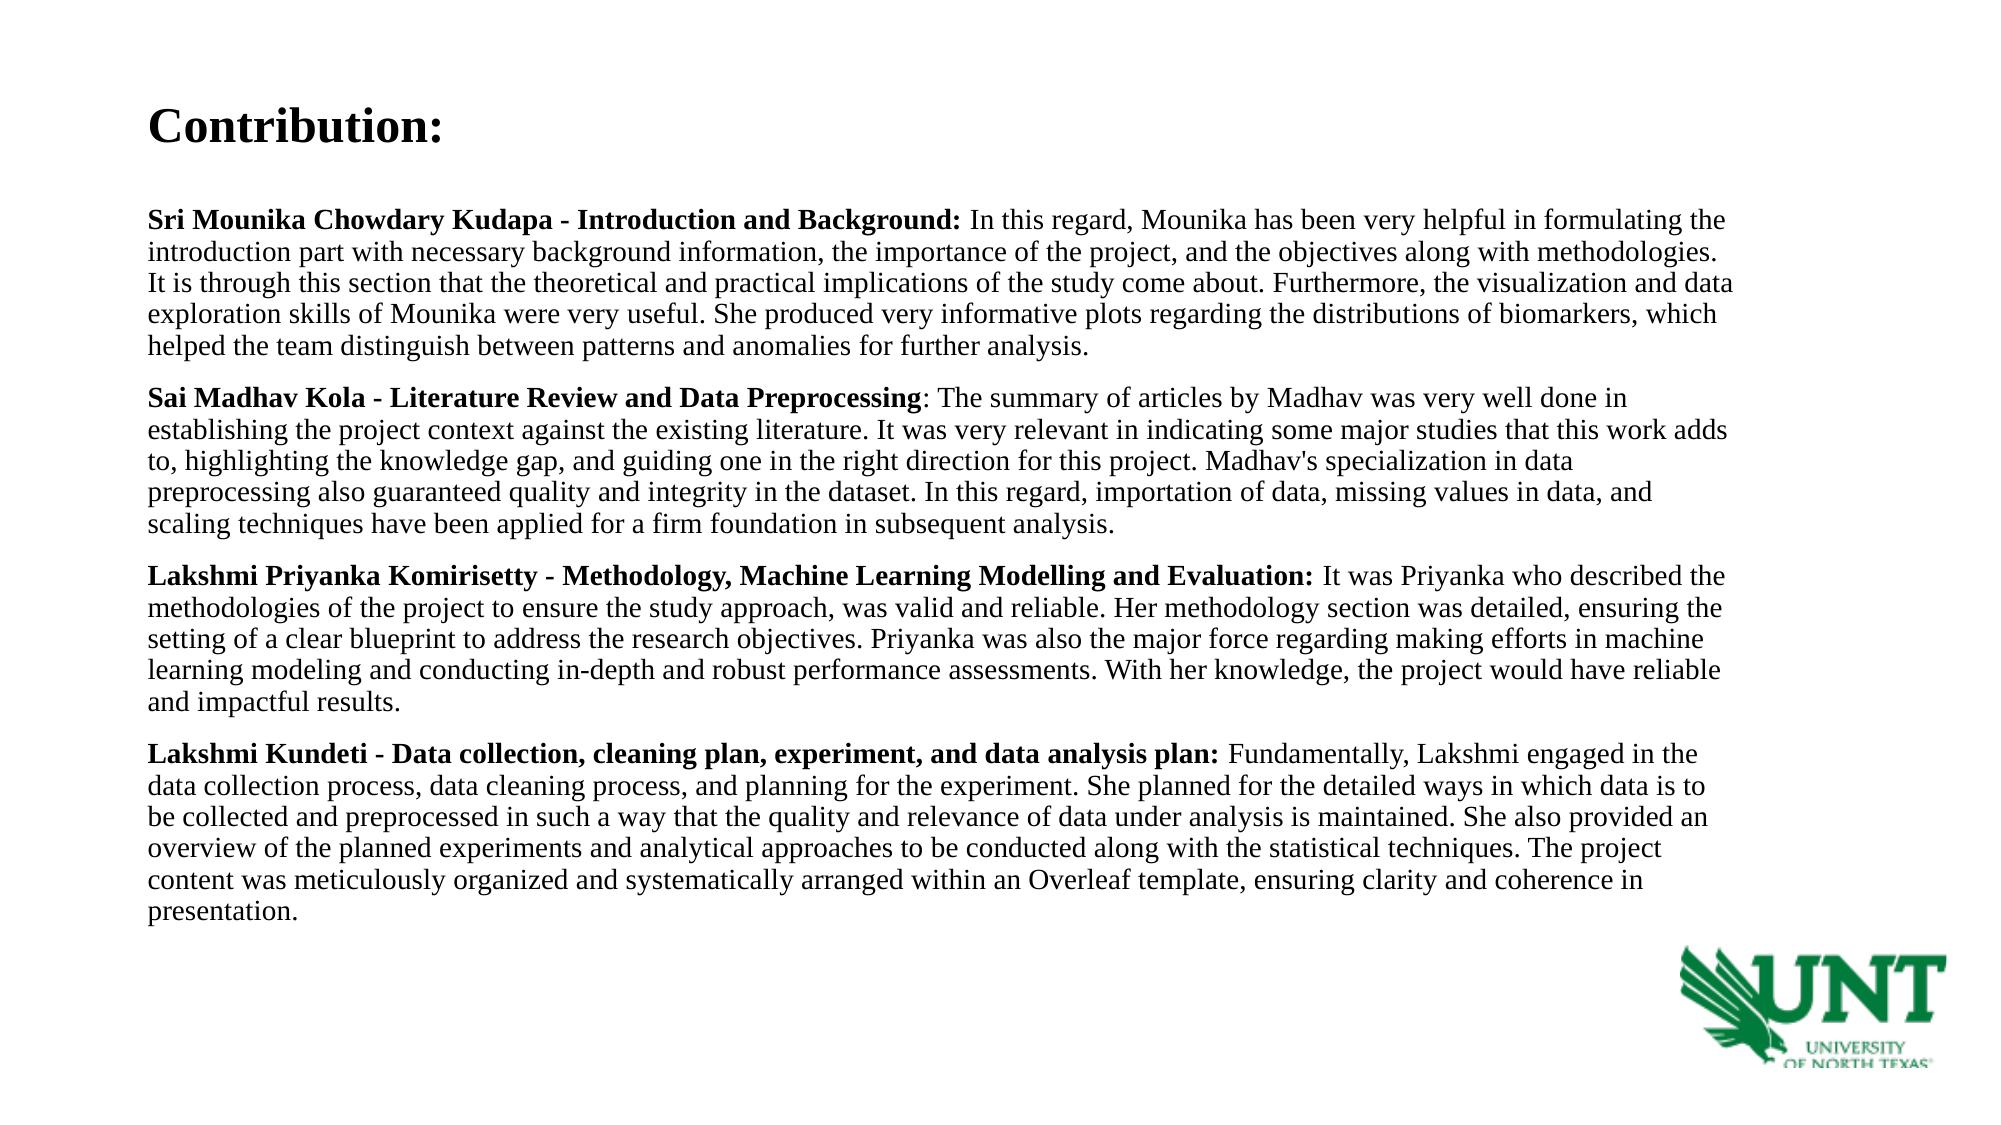

Contribution:
Sri Mounika Chowdary Kudapa - Introduction and Background: In this regard, Mounika has been very helpful in formulating the introduction part with necessary background information, the importance of the project, and the objectives along with methodologies. It is through this section that the theoretical and practical implications of the study come about. Furthermore, the visualization and data exploration skills of Mounika were very useful. She produced very informative plots regarding the distributions of biomarkers, which helped the team distinguish between patterns and anomalies for further analysis.
Sai Madhav Kola - Literature Review and Data Preprocessing: The summary of articles by Madhav was very well done in establishing the project context against the existing literature. It was very relevant in indicating some major studies that this work adds to, highlighting the knowledge gap, and guiding one in the right direction for this project. Madhav's specialization in data preprocessing also guaranteed quality and integrity in the dataset. In this regard, importation of data, missing values in data, and scaling techniques have been applied for a firm foundation in subsequent analysis.
Lakshmi Priyanka Komirisetty - Methodology, Machine Learning Modelling and Evaluation: It was Priyanka who described the methodologies of the project to ensure the study approach, was valid and reliable. Her methodology section was detailed, ensuring the setting of a clear blueprint to address the research objectives. Priyanka was also the major force regarding making efforts in machine learning modeling and conducting in-depth and robust performance assessments. With her knowledge, the project would have reliable and impactful results.
Lakshmi Kundeti - Data collection, cleaning plan, experiment, and data analysis plan: Fundamentally, Lakshmi engaged in the data collection process, data cleaning process, and planning for the experiment. She planned for the detailed ways in which data is to be collected and preprocessed in such a way that the quality and relevance of data under analysis is maintained. She also provided an overview of the planned experiments and analytical approaches to be conducted along with the statistical techniques. The project content was meticulously organized and systematically arranged within an Overleaf template, ensuring clarity and coherence in presentation.